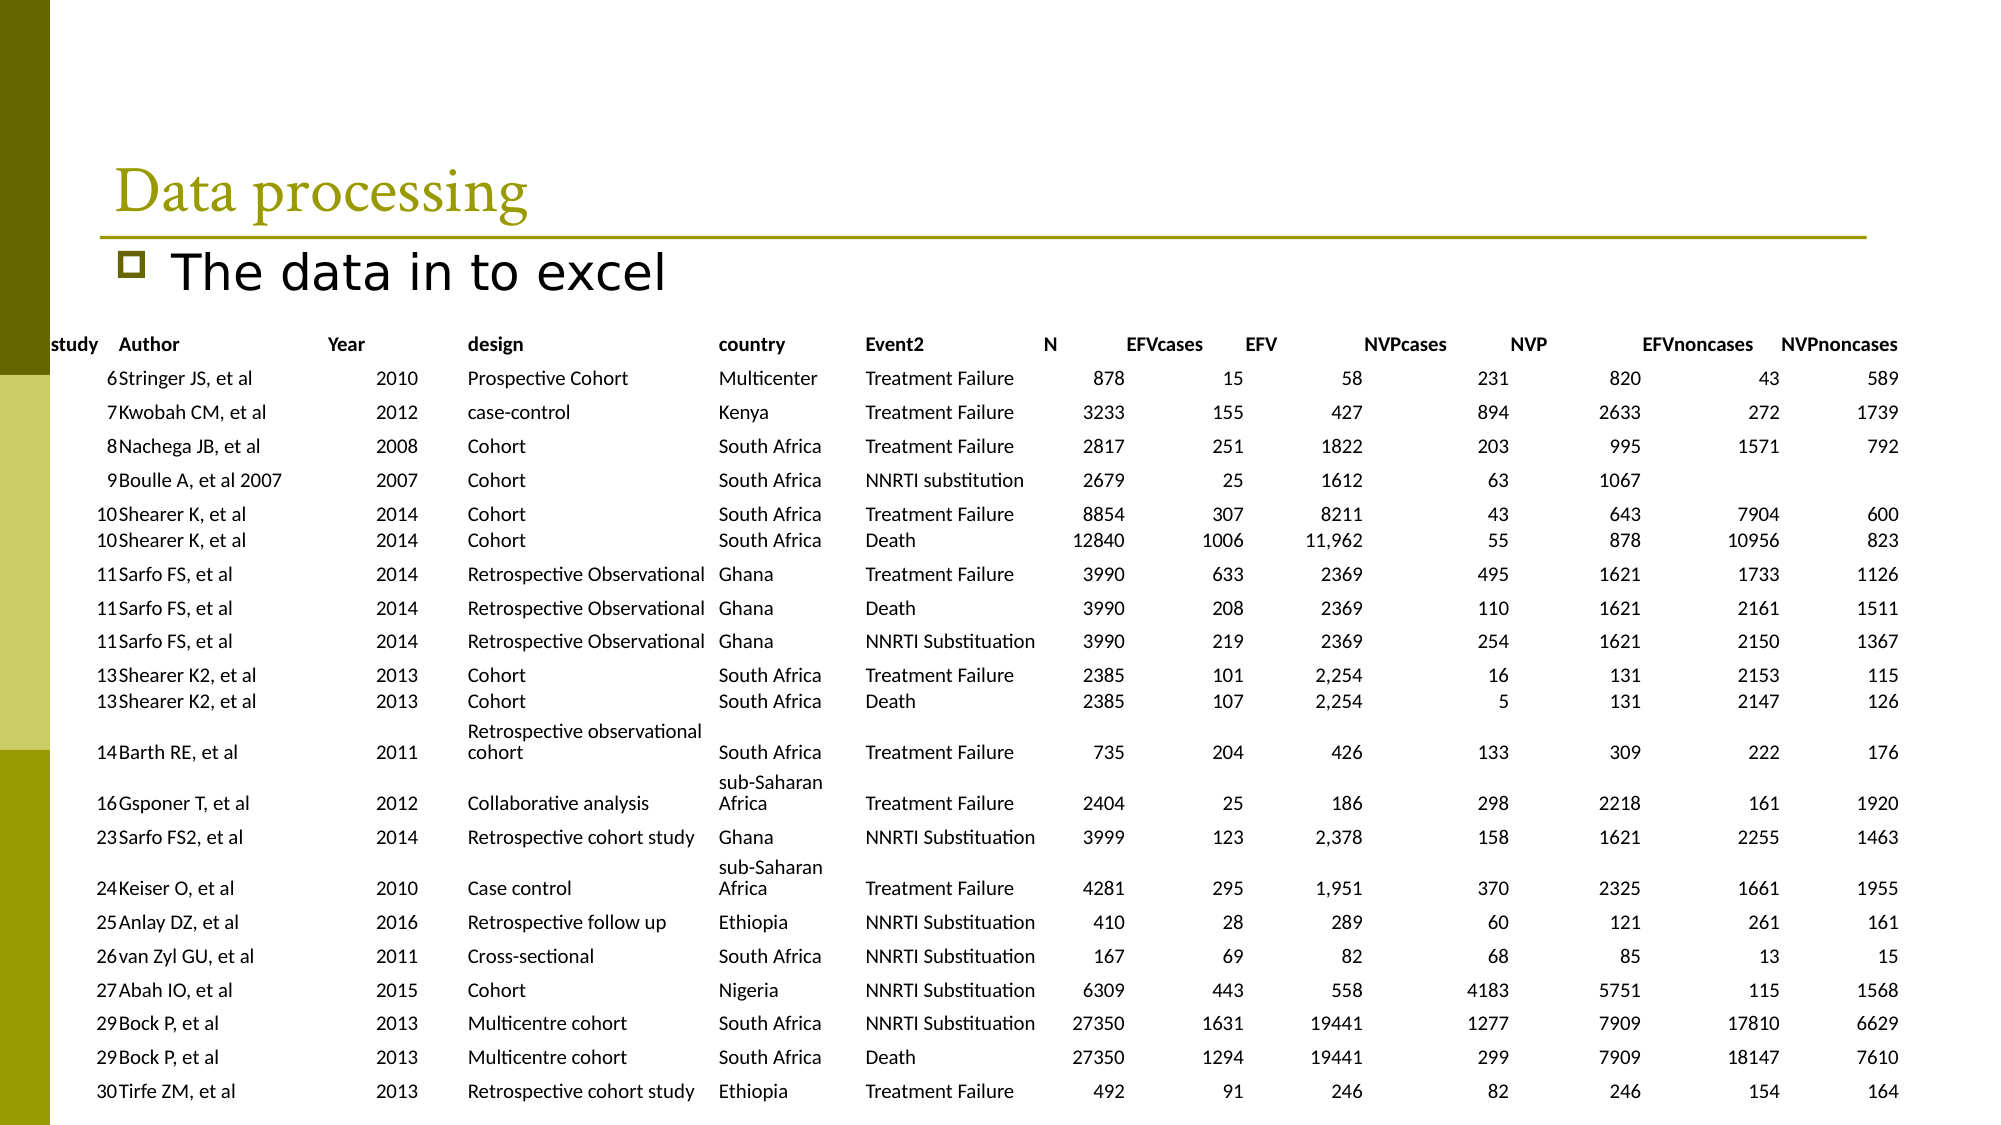

# Data processing
The data in to excel
| study | Author | Year | design | country | Event2 | N | EFVcases | EFV | NVPcases | NVP | EFVnoncases | NVPnoncases |
| --- | --- | --- | --- | --- | --- | --- | --- | --- | --- | --- | --- | --- |
| 6 | Stringer JS, et al | 2010 | Prospective Cohort | Multicenter | Treatment Failure | 878 | 15 | 58 | 231 | 820 | 43 | 589 |
| 7 | Kwobah CM, et al | 2012 | case-control | Kenya | Treatment Failure | 3233 | 155 | 427 | 894 | 2633 | 272 | 1739 |
| 8 | Nachega JB, et al | 2008 | Cohort | South Africa | Treatment Failure | 2817 | 251 | 1822 | 203 | 995 | 1571 | 792 |
| 9 | Boulle A, et al 2007 | 2007 | Cohort | South Africa | NNRTI substitution | 2679 | 25 | 1612 | 63 | 1067 |  |  |
| 10 | Shearer K, et al | 2014 | Cohort | South Africa | Treatment Failure | 8854 | 307 | 8211 | 43 | 643 | 7904 | 600 |
| 10 | Shearer K, et al | 2014 | Cohort | South Africa | Death | 12840 | 1006 | 11,962 | 55 | 878 | 10956 | 823 |
| 11 | Sarfo FS, et al | 2014 | Retrospective Observational | Ghana | Treatment Failure | 3990 | 633 | 2369 | 495 | 1621 | 1733 | 1126 |
| 11 | Sarfo FS, et al | 2014 | Retrospective Observational | Ghana | Death | 3990 | 208 | 2369 | 110 | 1621 | 2161 | 1511 |
| 11 | Sarfo FS, et al | 2014 | Retrospective Observational | Ghana | NNRTI Substituation | 3990 | 219 | 2369 | 254 | 1621 | 2150 | 1367 |
| 13 | Shearer K2, et al | 2013 | Cohort | South Africa | Treatment Failure | 2385 | 101 | 2,254 | 16 | 131 | 2153 | 115 |
| 13 | Shearer K2, et al | 2013 | Cohort | South Africa | Death | 2385 | 107 | 2,254 | 5 | 131 | 2147 | 126 |
| 14 | Barth RE, et al | 2011 | Retrospective observational cohort | South Africa | Treatment Failure | 735 | 204 | 426 | 133 | 309 | 222 | 176 |
| 16 | Gsponer T, et al | 2012 | Collaborative analysis | sub-Saharan Africa | Treatment Failure | 2404 | 25 | 186 | 298 | 2218 | 161 | 1920 |
| 23 | Sarfo FS2, et al | 2014 | Retrospective cohort study | Ghana | NNRTI Substituation | 3999 | 123 | 2,378 | 158 | 1621 | 2255 | 1463 |
| 24 | Keiser O, et al | 2010 | Case control | sub-Saharan Africa | Treatment Failure | 4281 | 295 | 1,951 | 370 | 2325 | 1661 | 1955 |
| 25 | Anlay DZ, et al | 2016 | Retrospective follow up | Ethiopia | NNRTI Substituation | 410 | 28 | 289 | 60 | 121 | 261 | 161 |
| 26 | van Zyl GU, et al | 2011 | Cross-sectional | South Africa | NNRTI Substituation | 167 | 69 | 82 | 68 | 85 | 13 | 15 |
| 27 | Abah IO, et al | 2015 | Cohort | Nigeria | NNRTI Substituation | 6309 | 443 | 558 | 4183 | 5751 | 115 | 1568 |
| 29 | Bock P, et al | 2013 | Multicentre cohort | South Africa | NNRTI Substituation | 27350 | 1631 | 19441 | 1277 | 7909 | 17810 | 6629 |
| 29 | Bock P, et al | 2013 | Multicentre cohort | South Africa | Death | 27350 | 1294 | 19441 | 299 | 7909 | 18147 | 7610 |
| 30 | Tirfe ZM, et al | 2013 | Retrospective cohort study | Ethiopia | Treatment Failure | 492 | 91 | 246 | 82 | 246 | 154 | 164 |